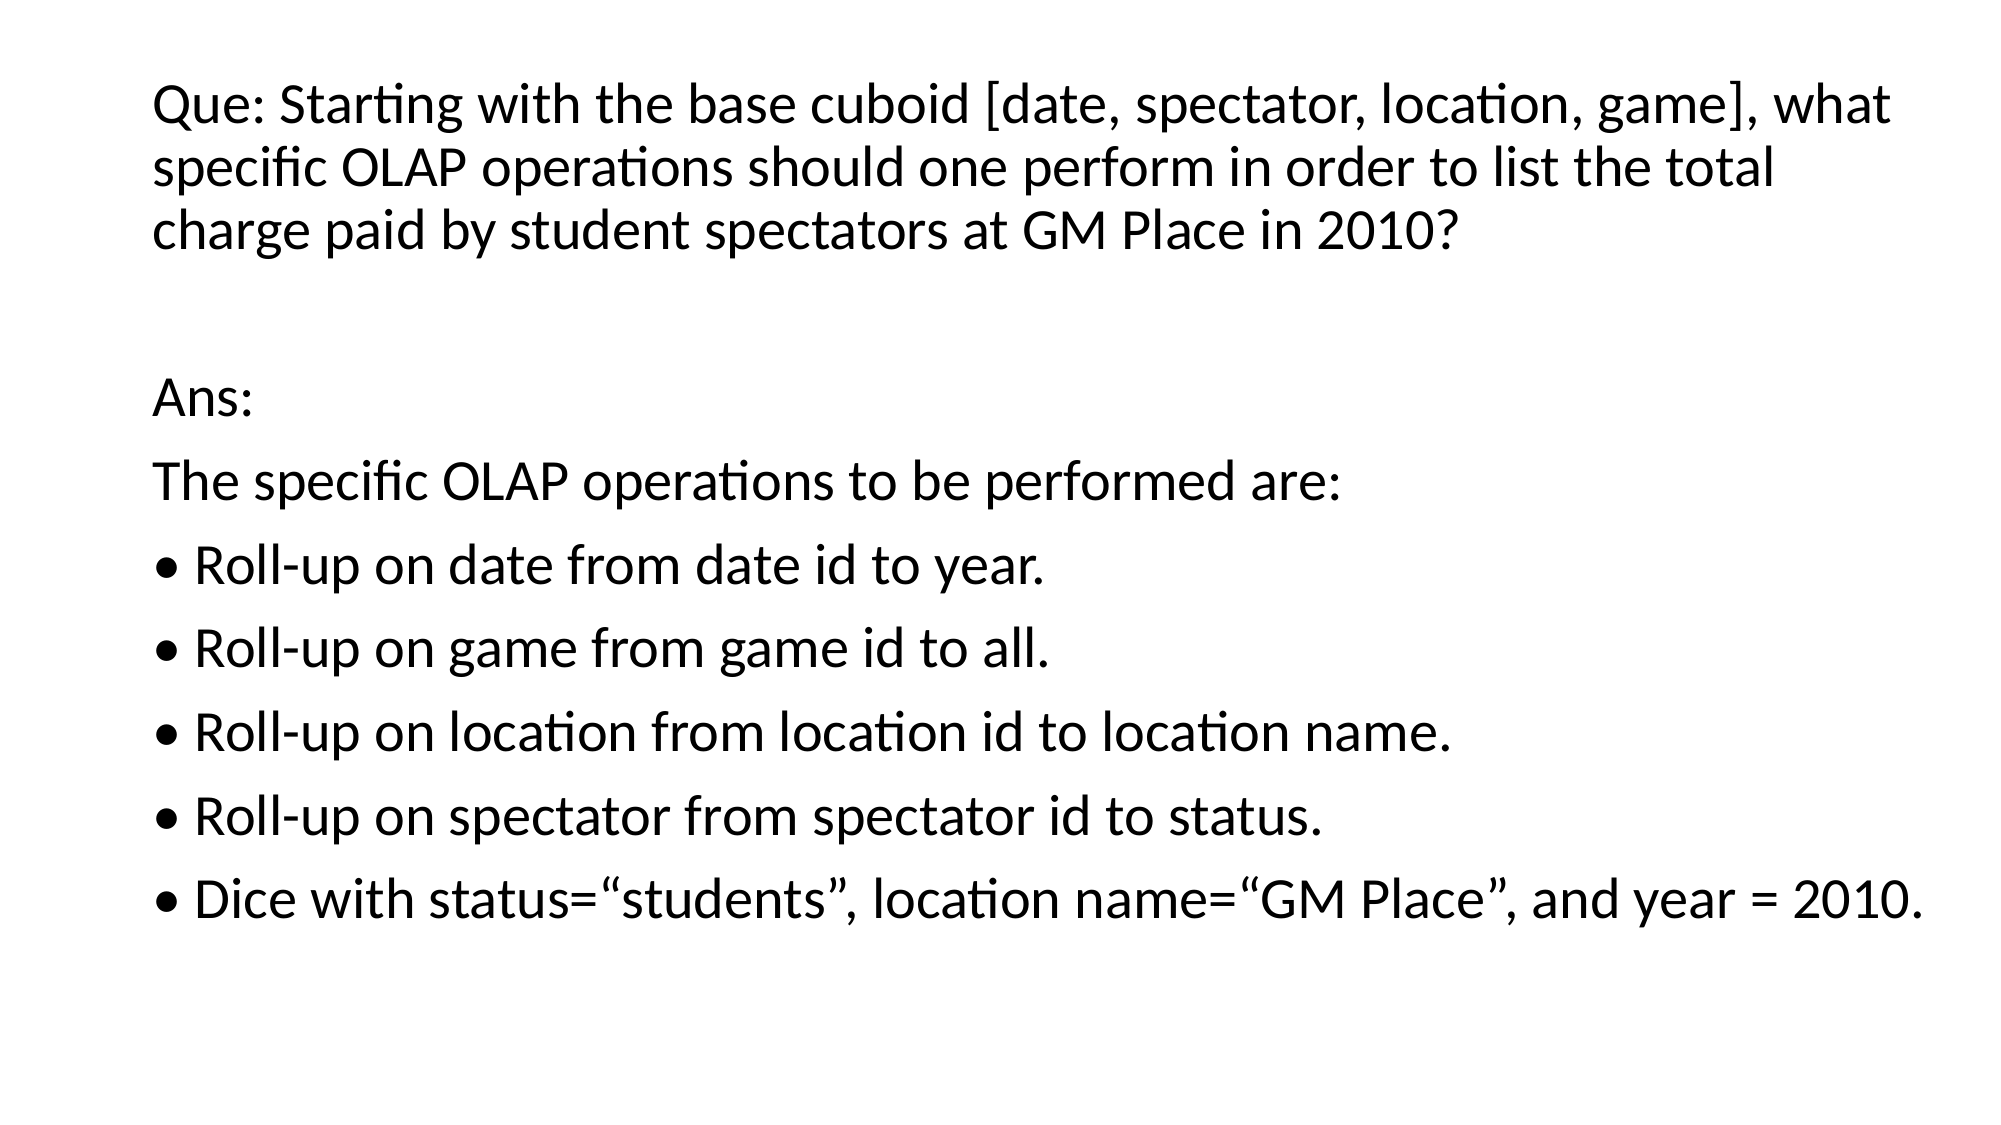

Que: Starting with the base cuboid [date, spectator, location, game], what specific OLAP operations should one perform in order to list the total charge paid by student spectators at GM Place in 2010?

Ans:
The specific OLAP operations to be performed are:
• Roll-up on date from date id to year.
• Roll-up on game from game id to all.
• Roll-up on location from location id to location name.
• Roll-up on spectator from spectator id to status.
• Dice with status=“students”, location name=“GM Place”, and year = 2010.